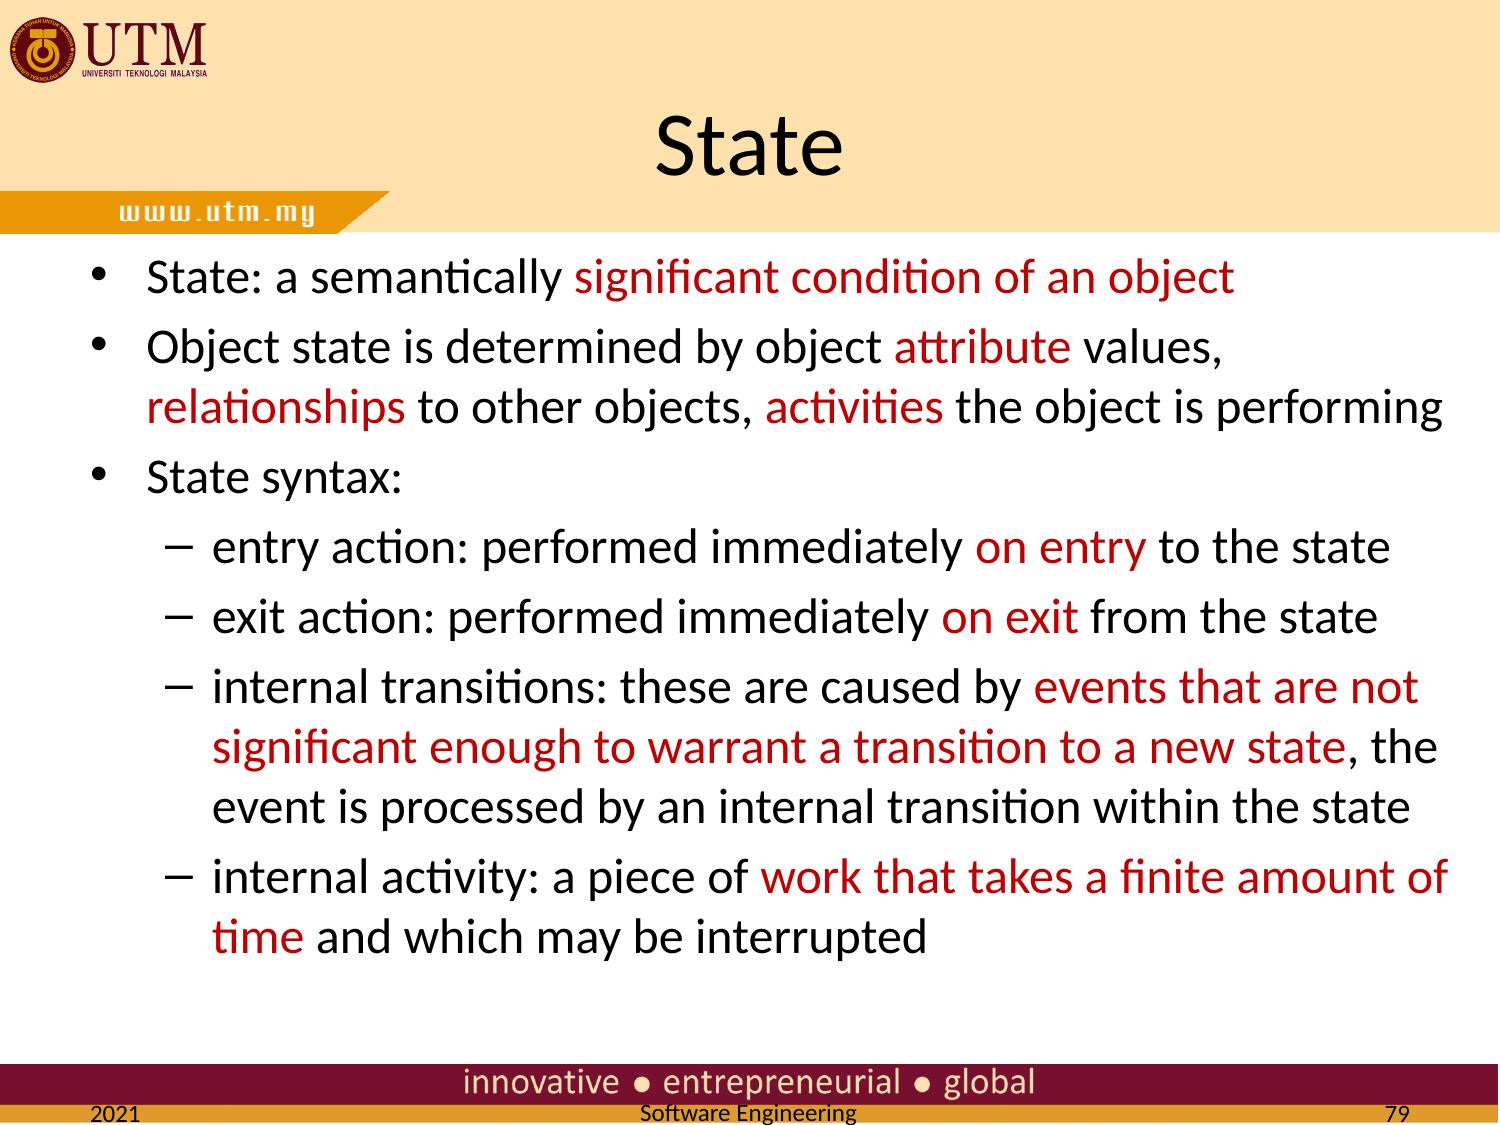

# State
State: a semantically significant condition of an object
Object state is determined by object attribute values, relationships to other objects, activities the object is performing
State syntax:
entry action: performed immediately on entry to the state
exit action: performed immediately on exit from the state
internal transitions: these are caused by events that are not significant enough to warrant a transition to a new state, the event is processed by an internal transition within the state
internal activity: a piece of work that takes a finite amount of time and which may be interrupted
2021
79
Software Engineering